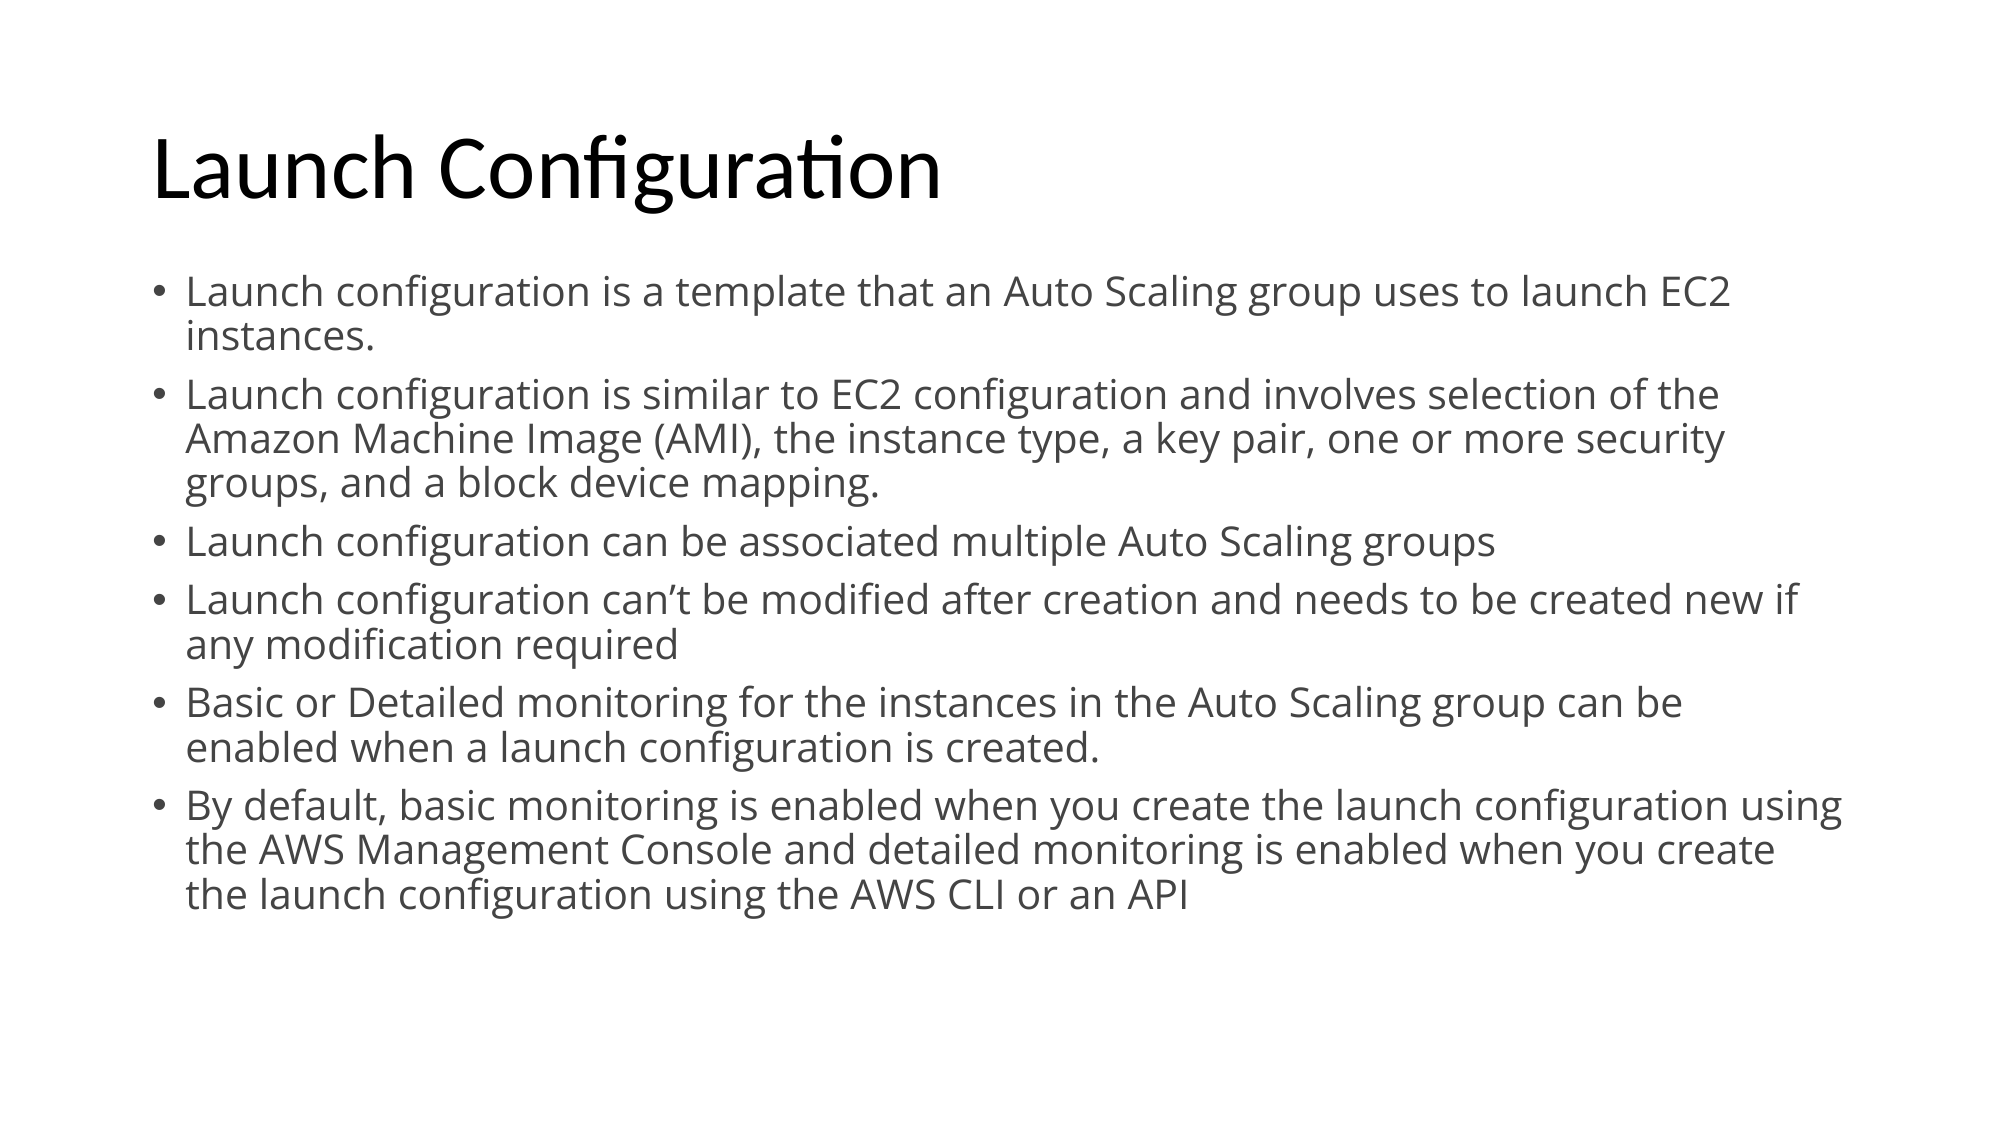

# Launch Configuration
Launch configuration is a template that an Auto Scaling group uses to launch EC2 instances.
Launch configuration is similar to EC2 configuration and involves selection of the Amazon Machine Image (AMI), the instance type, a key pair, one or more security groups, and a block device mapping.
Launch configuration can be associated multiple Auto Scaling groups
Launch configuration can’t be modified after creation and needs to be created new if any modification required
Basic or Detailed monitoring for the instances in the Auto Scaling group can be enabled when a launch configuration is created.
By default, basic monitoring is enabled when you create the launch configuration using the AWS Management Console and detailed monitoring is enabled when you create the launch configuration using the AWS CLI or an API